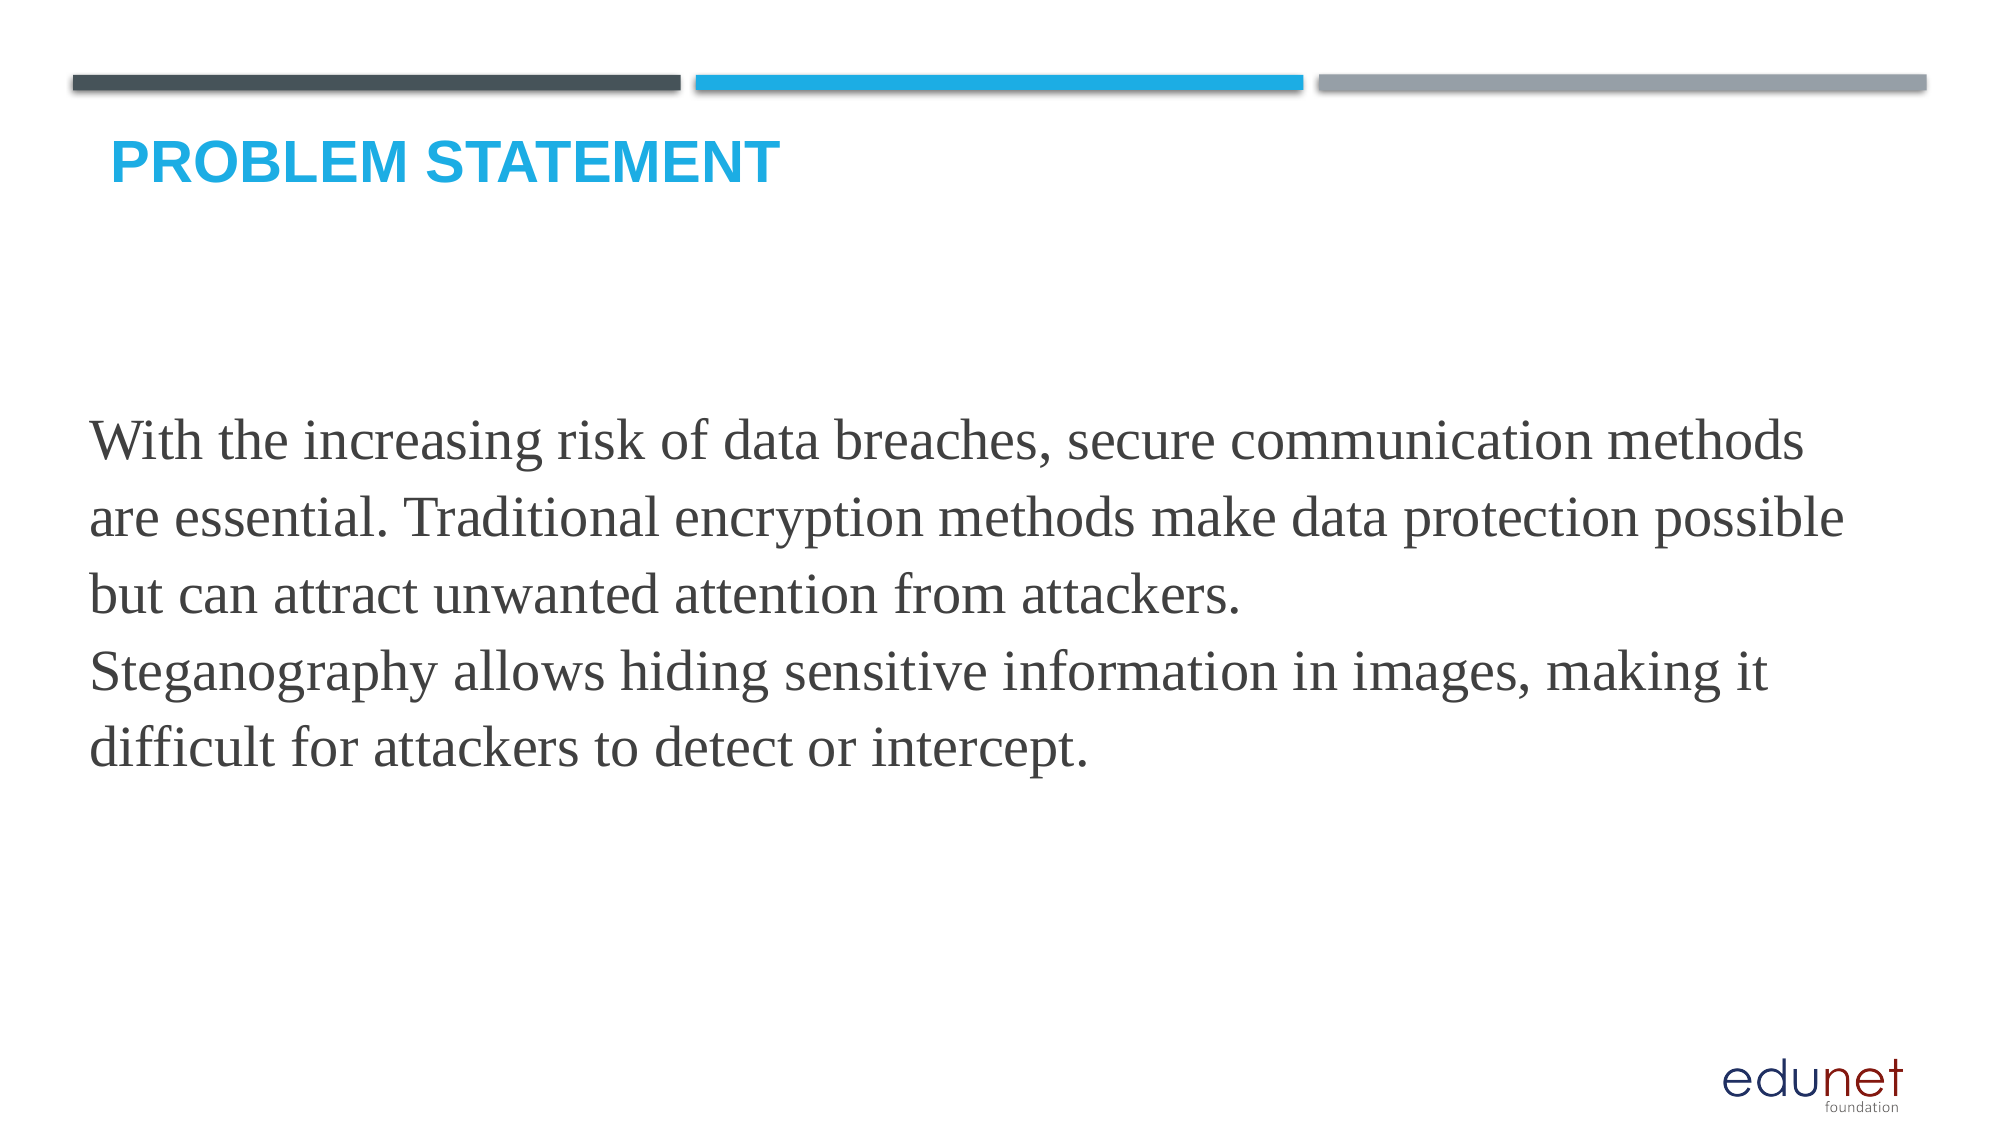

# Problem Statement
With the increasing risk of data breaches, secure communication methods are essential. Traditional encryption methods make data protection possible but can attract unwanted attention from attackers.
Steganography allows hiding sensitive information in images, making it difficult for attackers to detect or intercept.